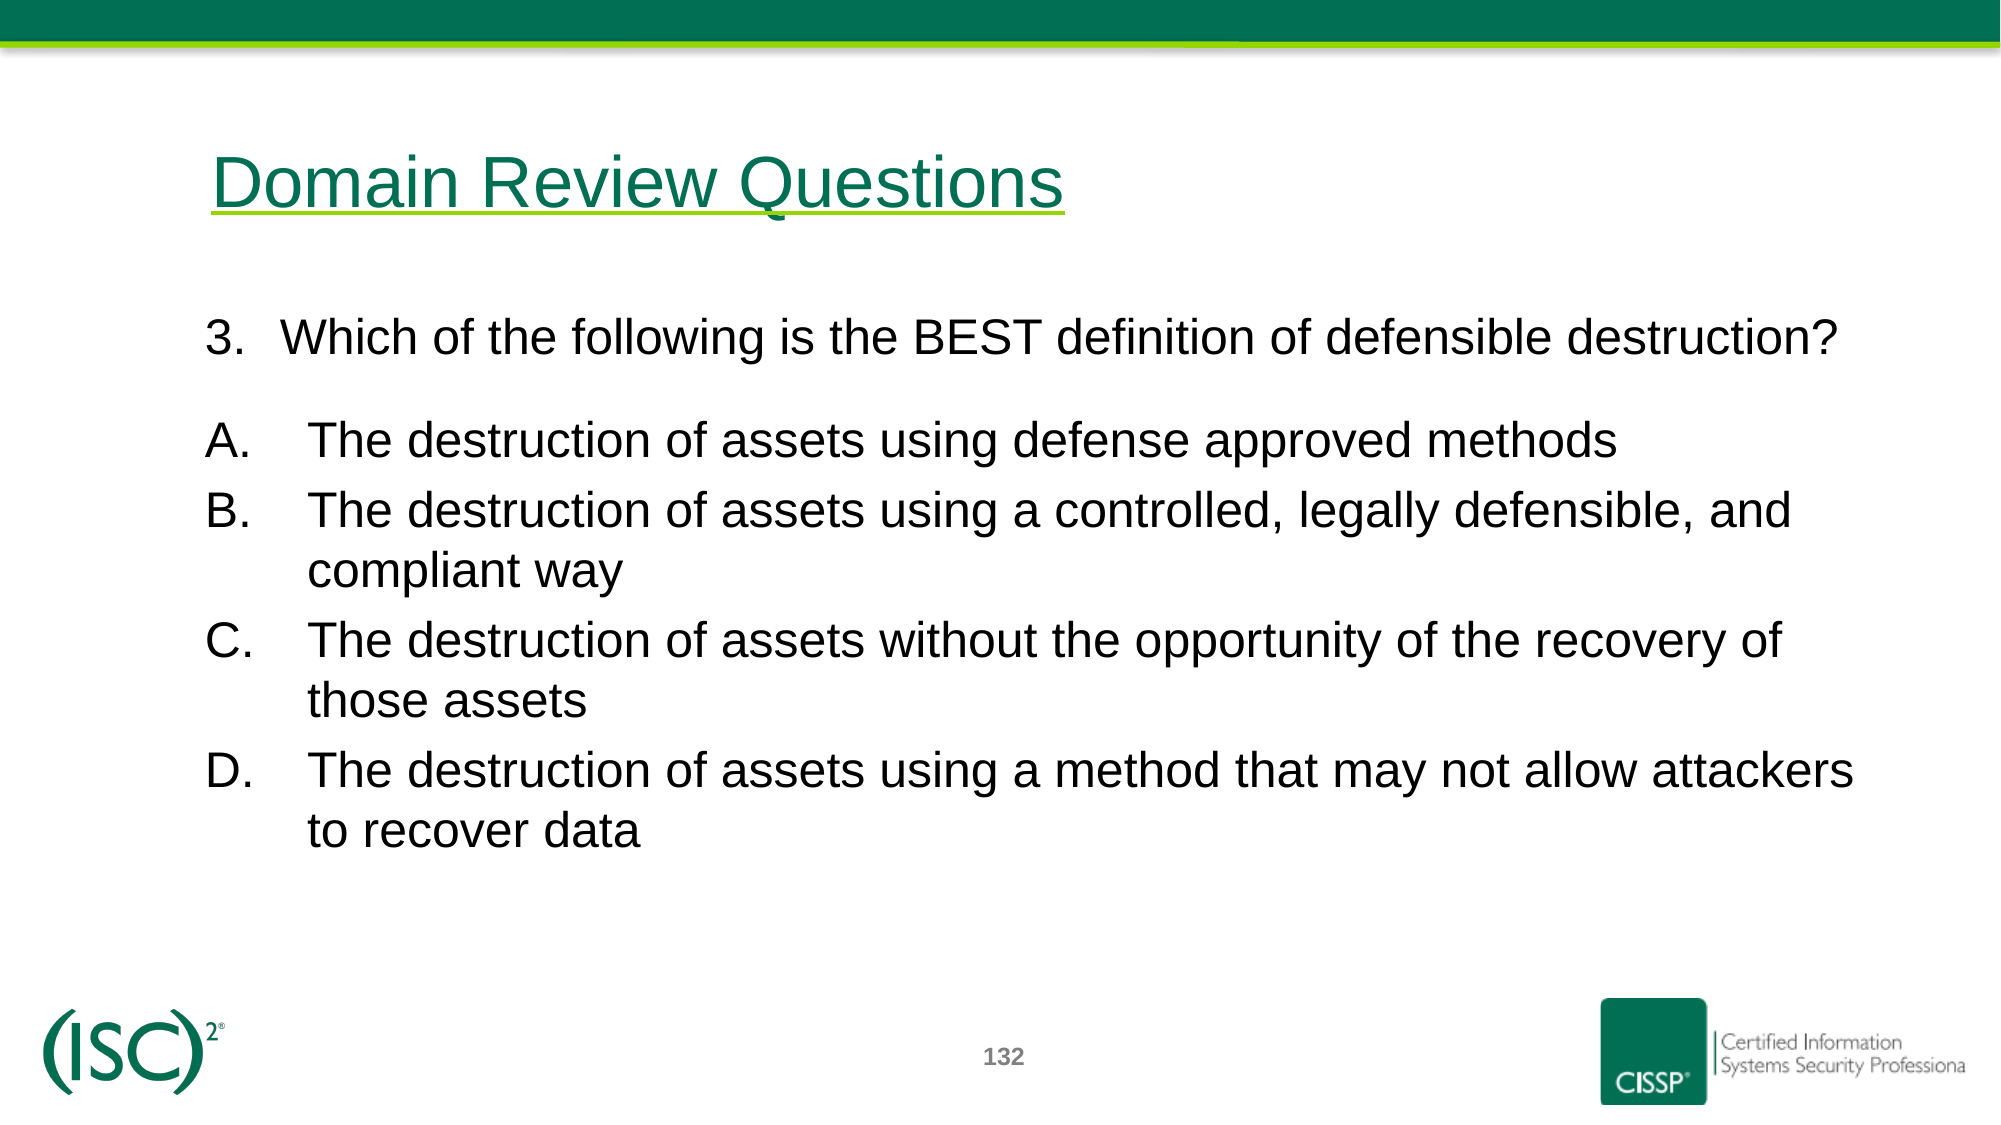

# Domain Review Questions
Which of the following is the BEST definition of defensible destruction?
The destruction of assets using defense approved methods
The destruction of assets using a controlled, legally defensible, and compliant way
The destruction of assets without the opportunity of the recovery of those assets
The destruction of assets using a method that may not allow attackers to recover data